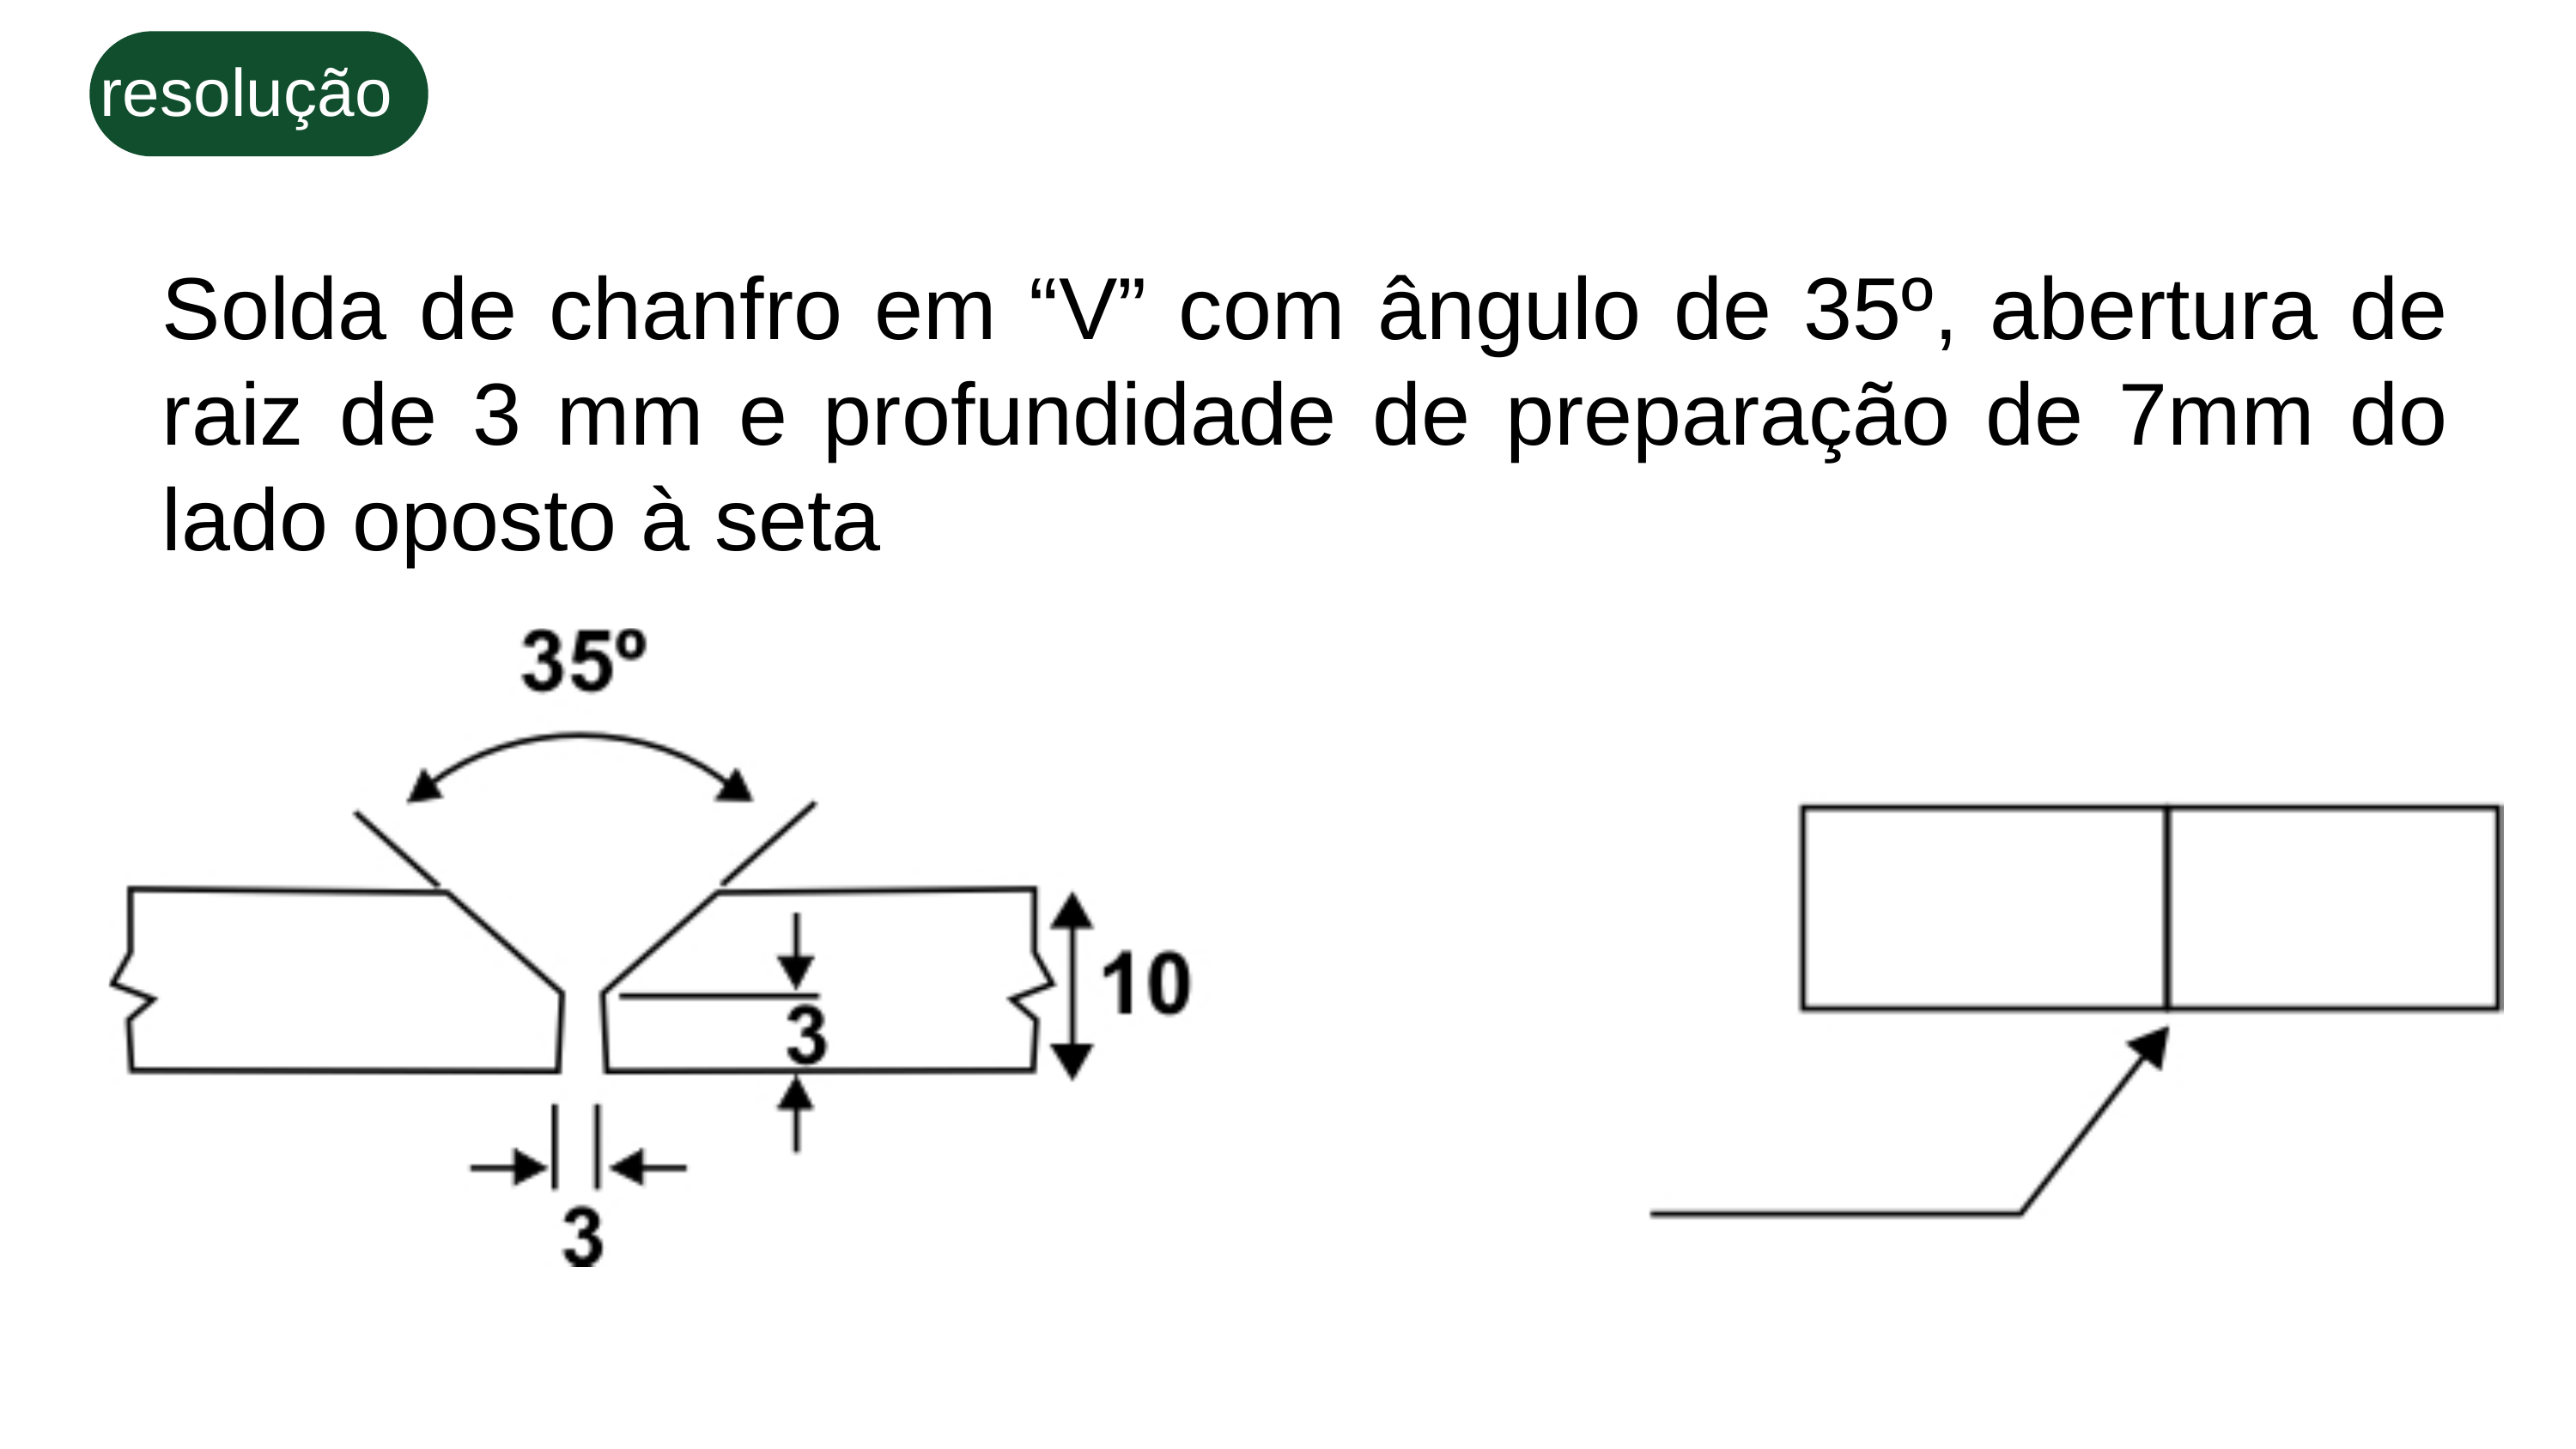

resolução
Solda de chanfro em “V” com ângulo de 35º, abertura de raiz de 3 mm e profundidade de preparação de 7mm do lado oposto à seta